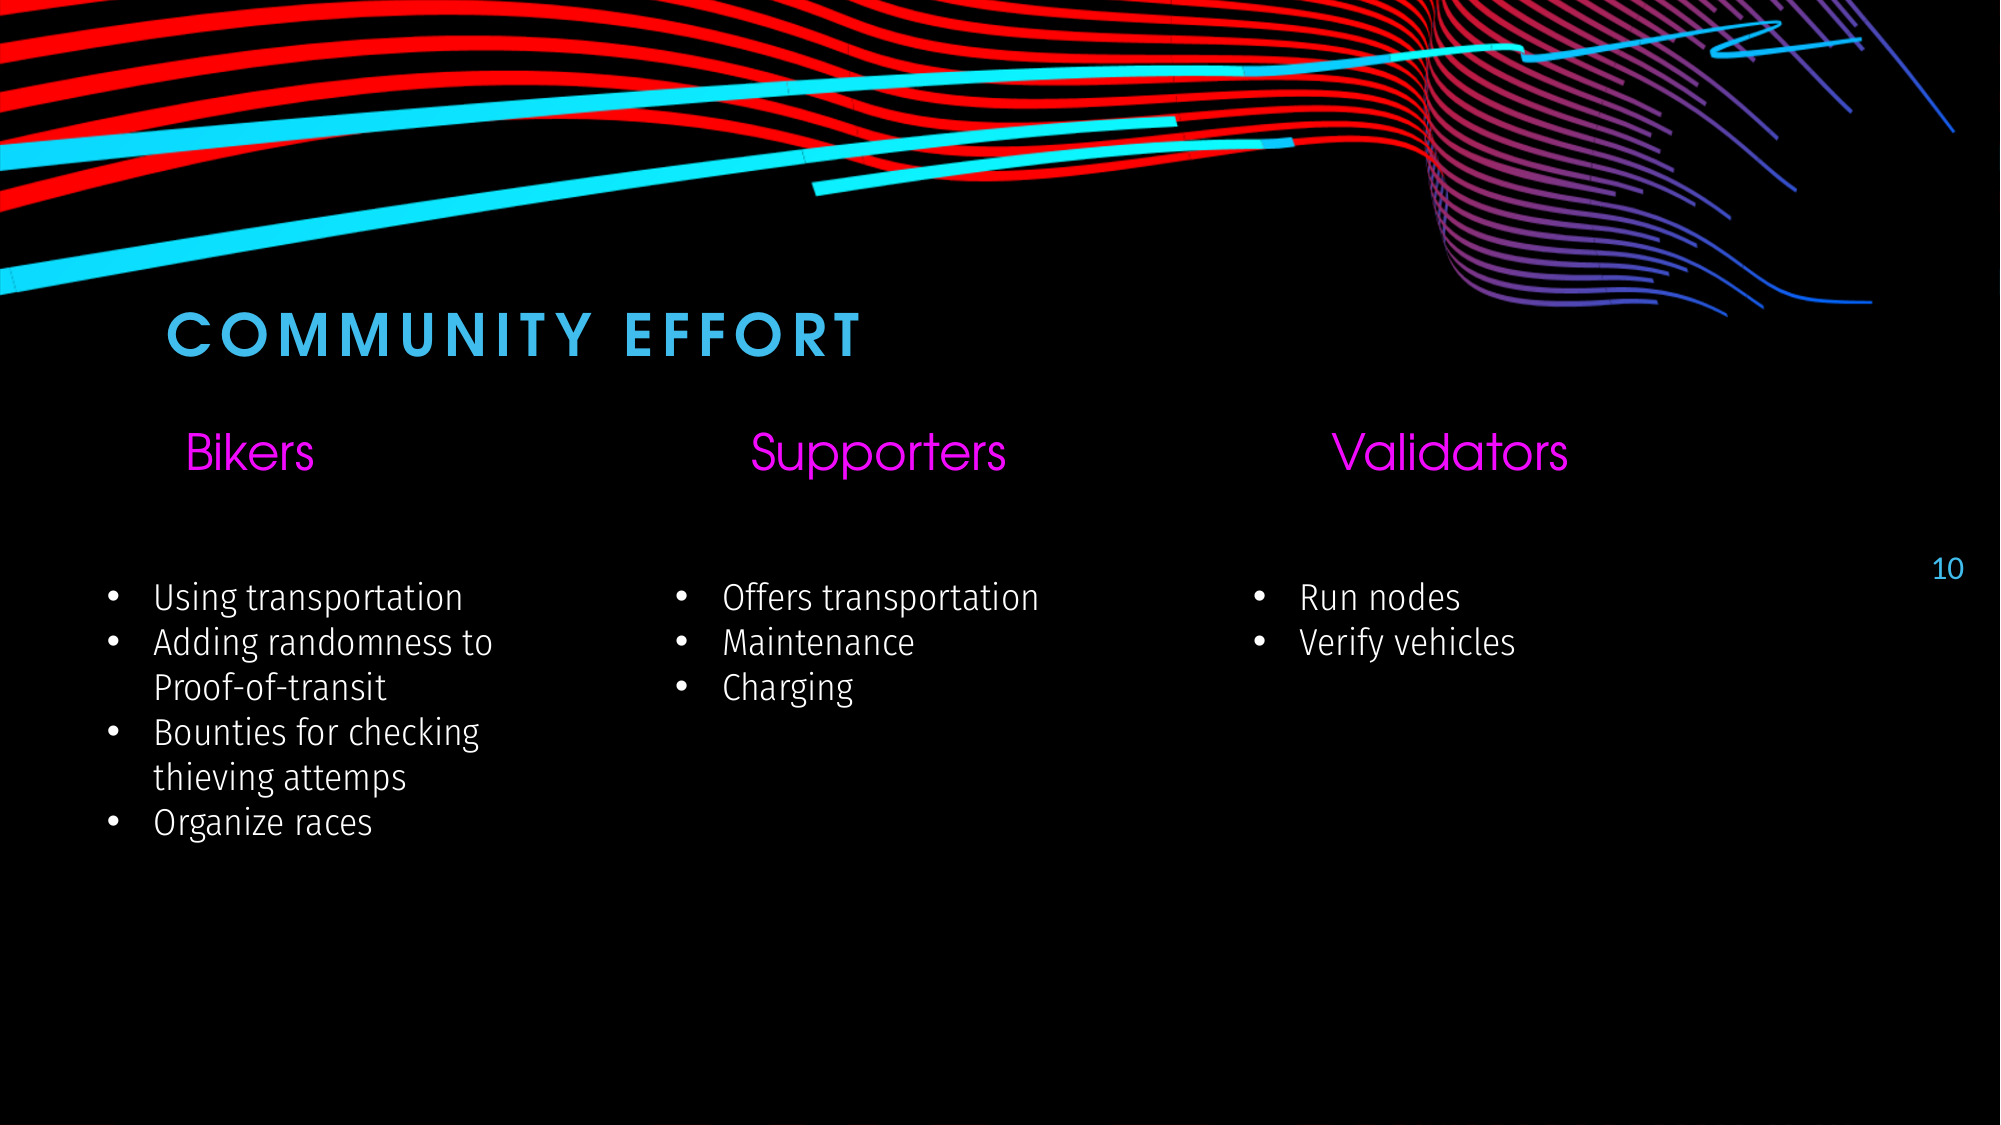

TITEL PRESENTATIE
# Community EFfort
Bikers
Supporters
Validators
Val
10
Using transportation
Adding randomness to
Proof-of-transit
Bounties for checking thieving attemps
Organize races

Offers transportation
Maintenance
Charging

Run nodes
Verify vehicles